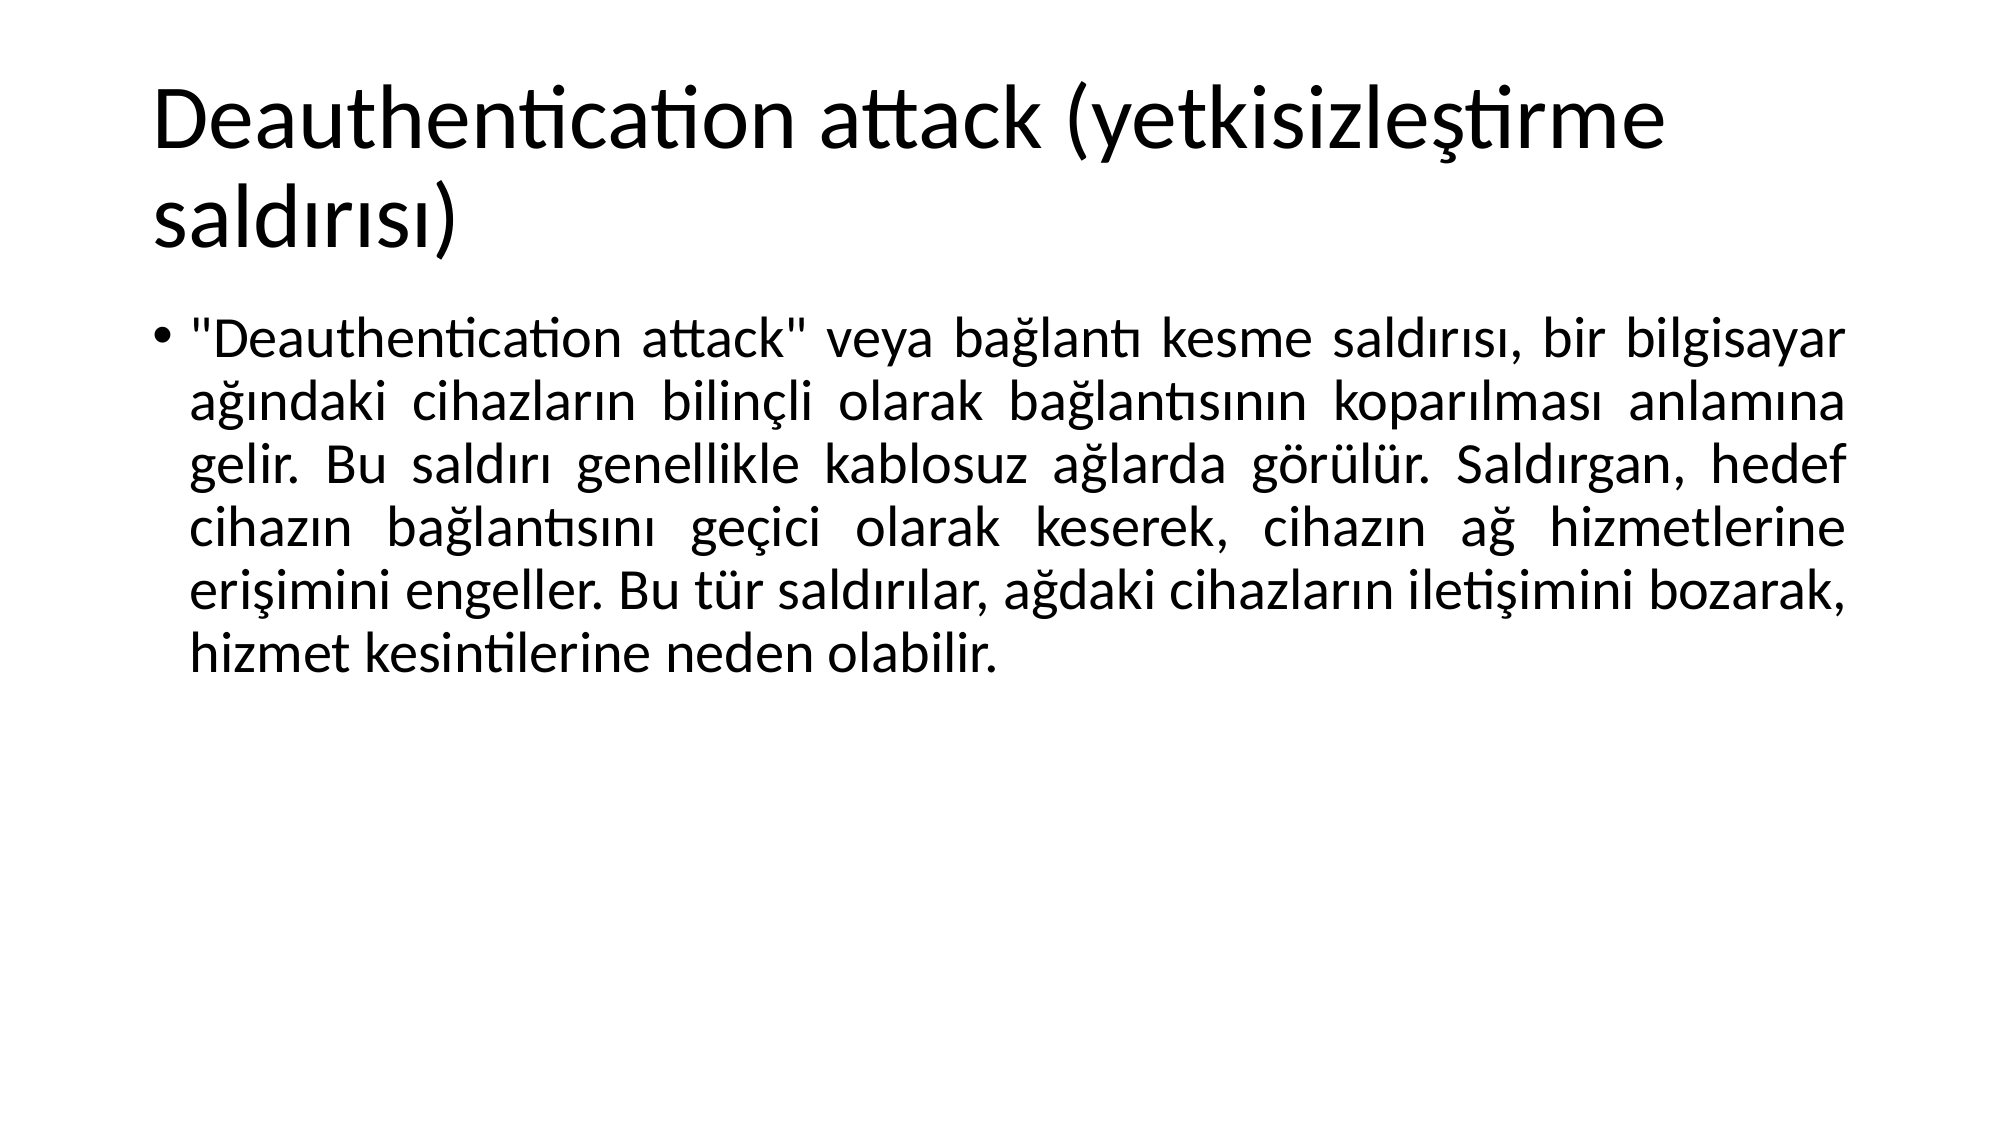

# Deauthentication attack (yetkisizleştirme saldırısı)
"Deauthentication attack" veya bağlantı kesme saldırısı, bir bilgisayar ağındaki cihazların bilinçli olarak bağlantısının koparılması anlamına gelir. Bu saldırı genellikle kablosuz ağlarda görülür. Saldırgan, hedef cihazın bağlantısını geçici olarak keserek, cihazın ağ hizmetlerine erişimini engeller. Bu tür saldırılar, ağdaki cihazların iletişimini bozarak, hizmet kesintilerine neden olabilir.